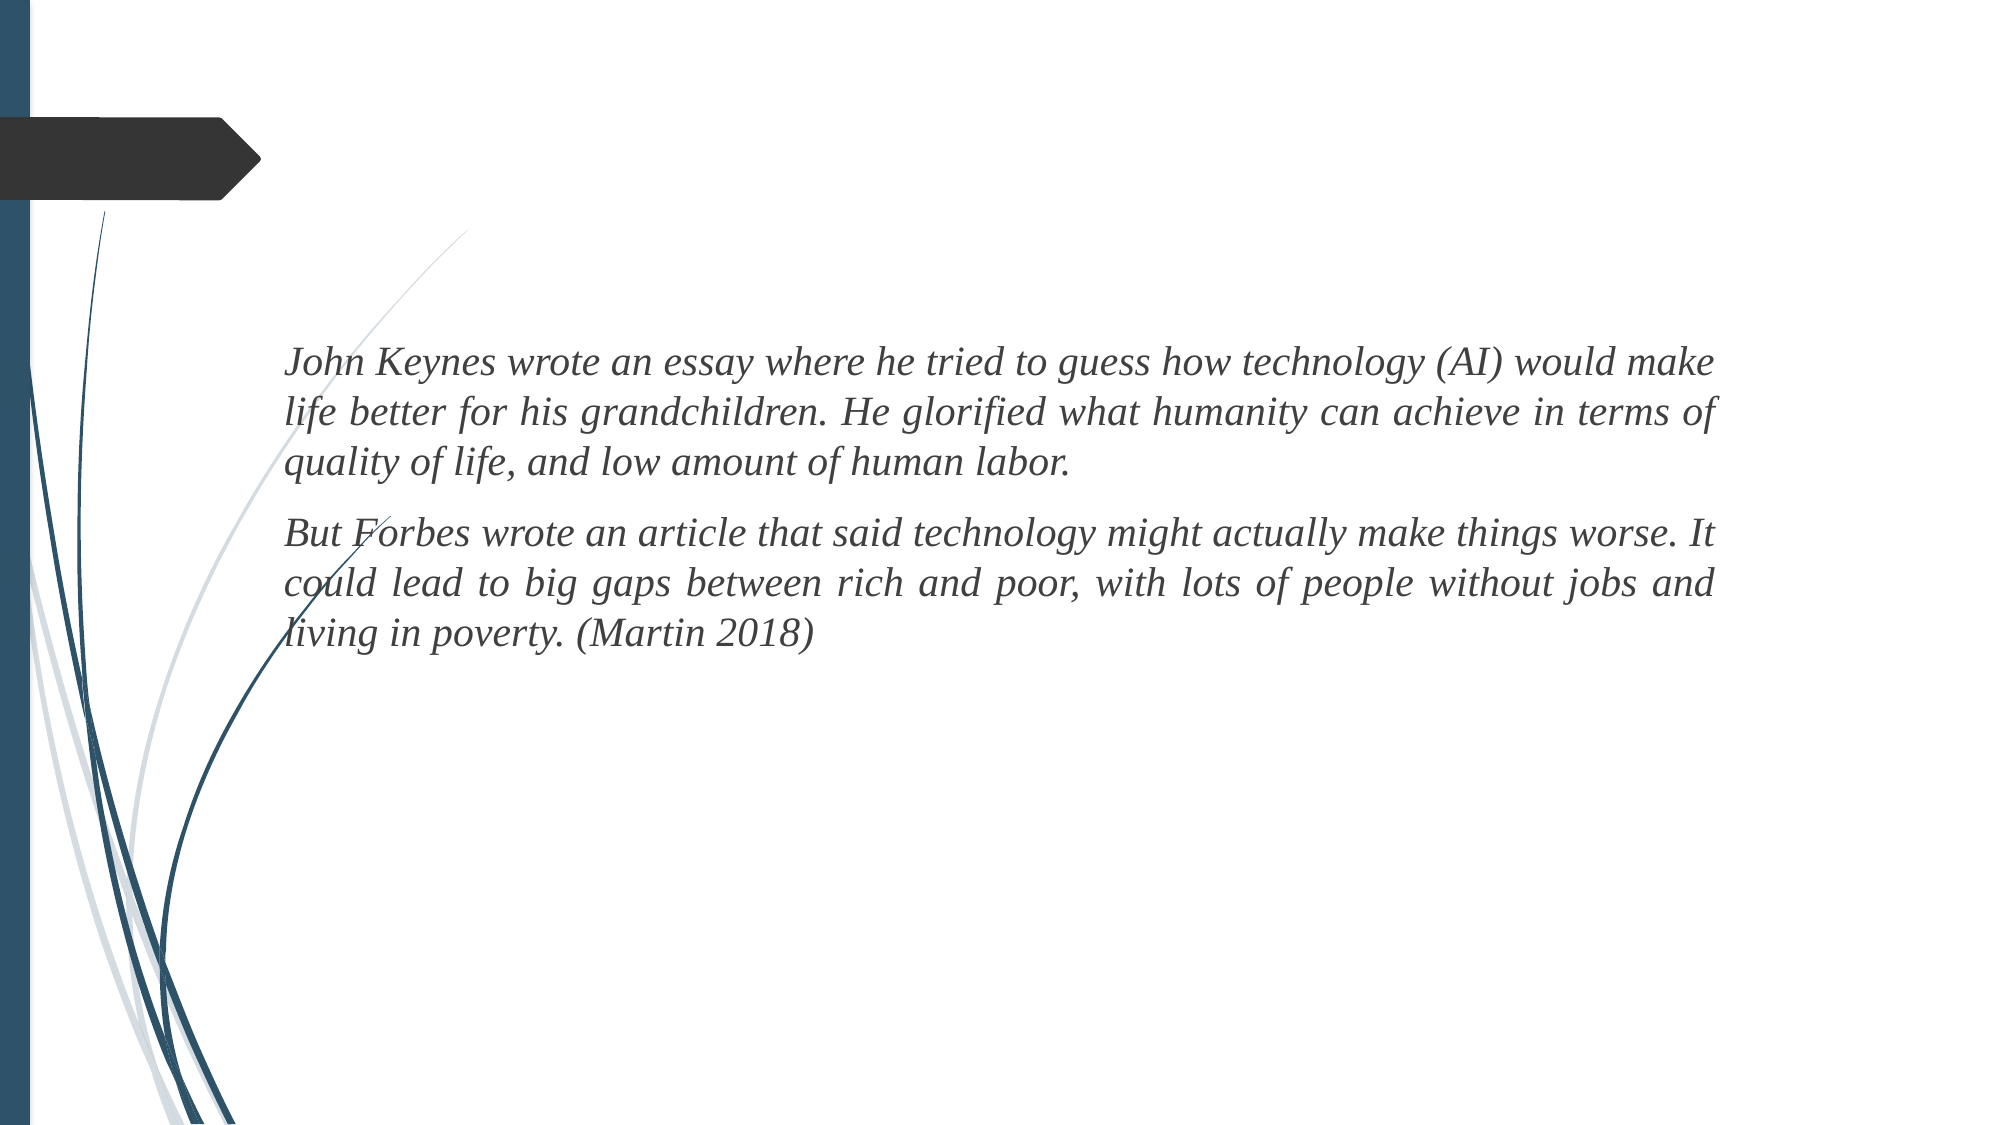

John Keynes wrote an essay where he tried to guess how technology (AI) would make life better for his grandchildren. He glorified what humanity can achieve in terms of quality of life, and low amount of human labor.
But Forbes wrote an article that said technology might actually make things worse. It could lead to big gaps between rich and poor, with lots of people without jobs and living in poverty. (Martin 2018)